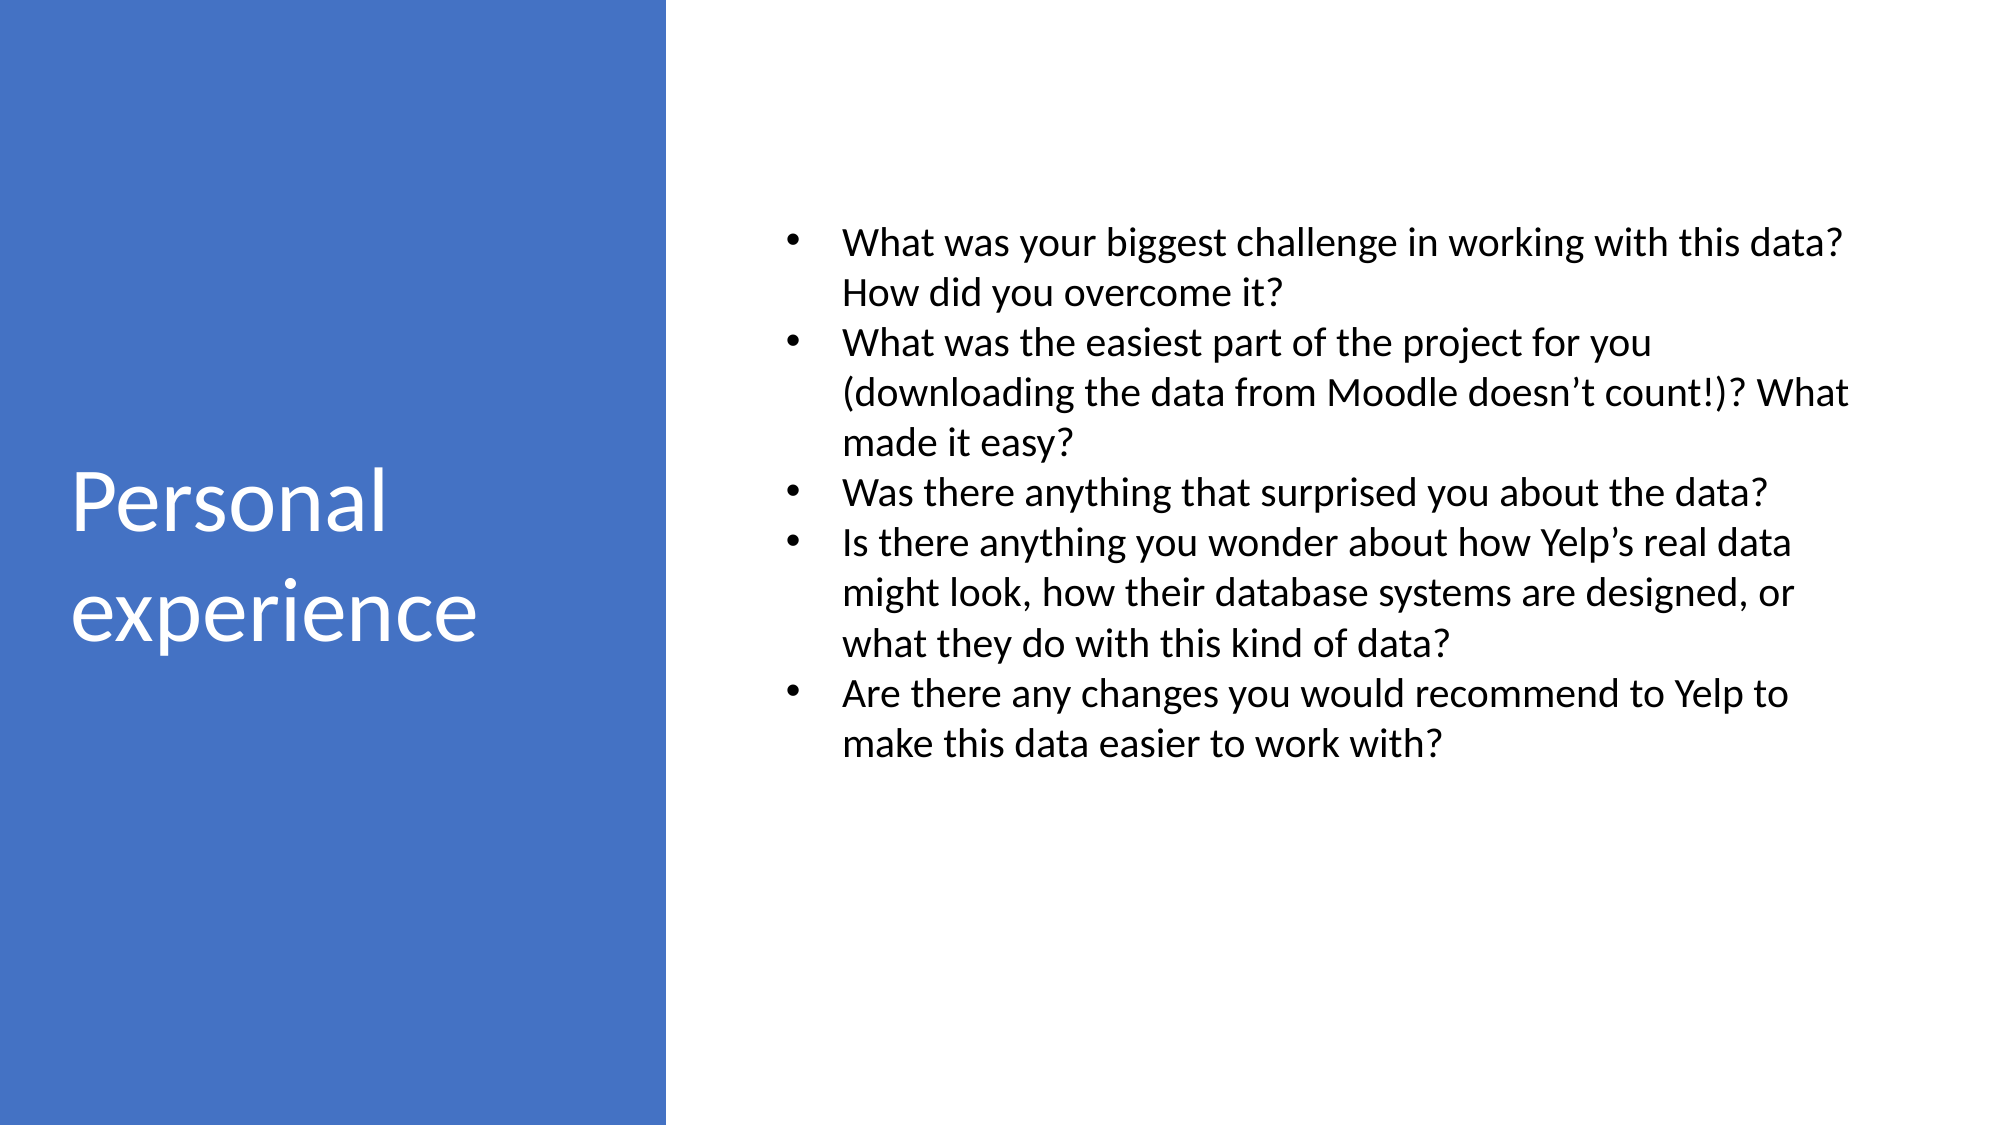

#
What was your biggest challenge in working with this data? How did you overcome it?
What was the easiest part of the project for you (downloading the data from Moodle doesn’t count!)? What made it easy?
Was there anything that surprised you about the data?
Is there anything you wonder about how Yelp’s real data might look, how their database systems are designed, or what they do with this kind of data?
Are there any changes you would recommend to Yelp to make this data easier to work with?
Personal experience